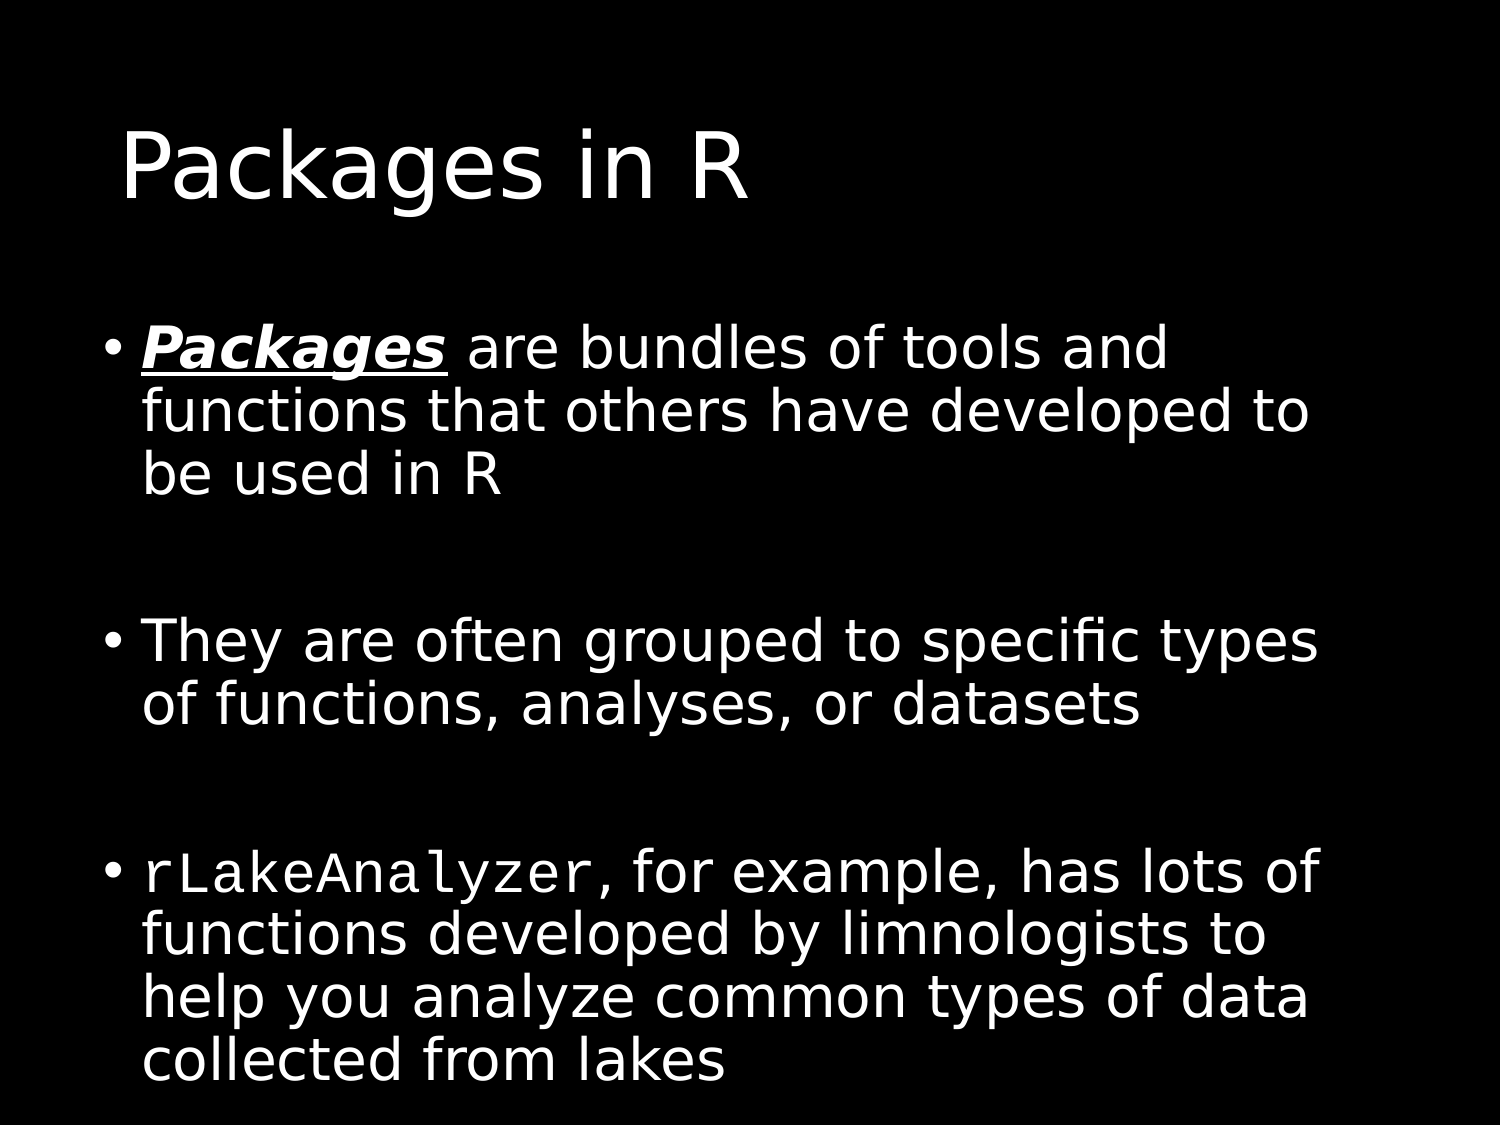

# Packages in R

Packages are bundles of tools and functions that others have developed to be used in R

They are often grouped to specific types of functions, analyses, or datasets

rLakeAnalyzer, for example, has lots of functions developed by limnologists to help you analyze common types of data collected from lakes